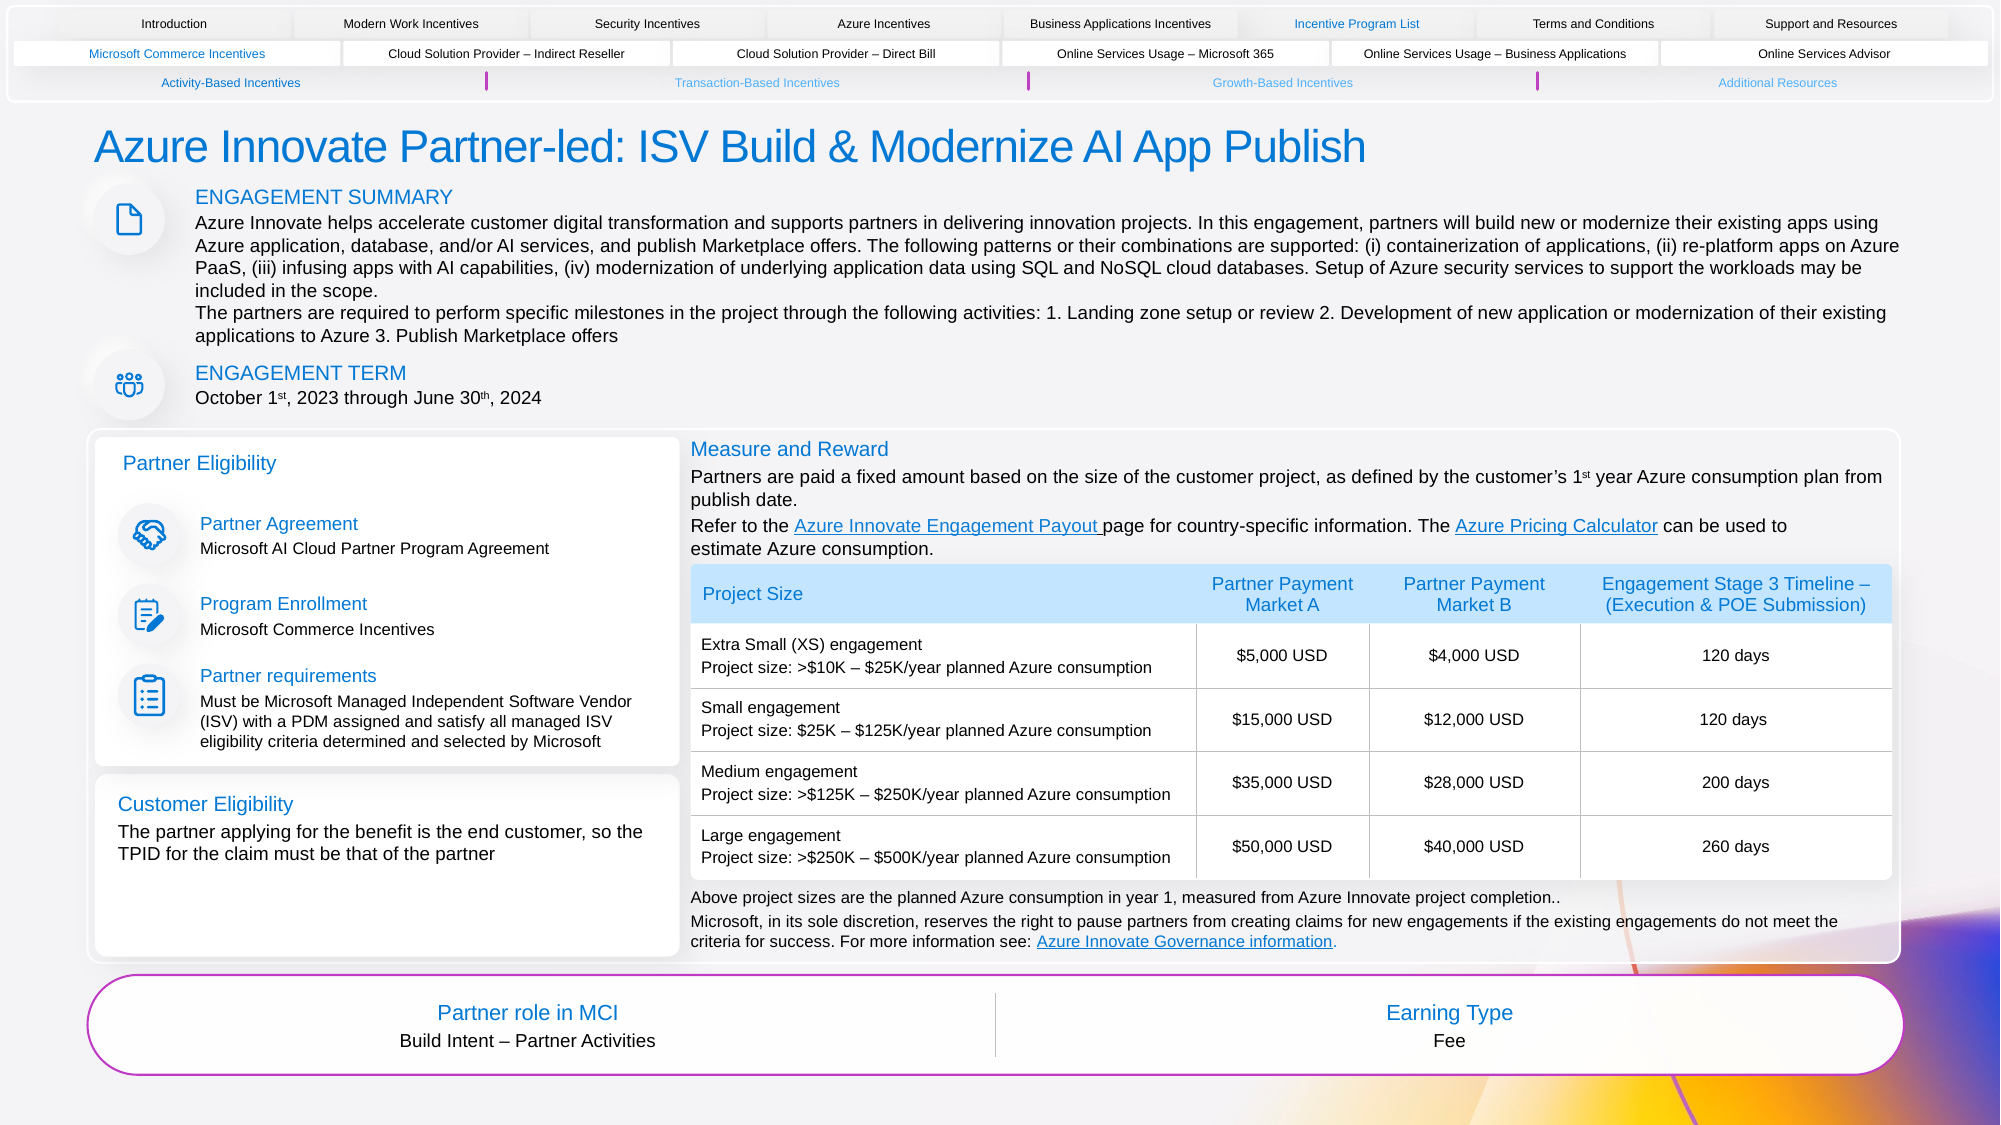

Title7

Introduction
Modern Work Incentives
Security Incentives
Azure Incentives
Business Applications Incentives
Terms and Conditions
Support and Resources
Incentive Program List
Microsoft Commerce Incentives
Cloud Solution Provider – Indirect Reseller
Cloud Solution Provider – Direct Bill
Online Services Usage – Microsoft 365
Online Services Usage – Business Applications
Online Services Advisor
Activity-Based Incentives
Transaction-Based Incentives
Growth-Based Incentives
Additional Resources
Azure Innovate Partner-led: ISV Build & Modernize AI App Publish

ENGAGEMENT SUMMARY
Azure Innovate helps accelerate customer digital transformation and supports partners in delivering innovation projects. In this engagement, partners will build new or modernize their existing apps using Azure application, database, and/or AI services, and publish Marketplace offers. The following patterns or their combinations are supported: (i) containerization of applications, (ii) re-platform apps on Azure PaaS, (iii) infusing apps with AI capabilities, (iv) modernization of underlying application data using SQL and NoSQL cloud databases. Setup of Azure security services to support the workloads may be included in the scope.
The partners are required to perform specific milestones in the project through the following activities: 1. Landing zone setup or review 2. Development of new application or modernization of their existing applications to Azure 3. Publish Marketplace offers

ENGAGEMENT TERM
October 1st, 2023 through June 30th, 2024

Measure and Reward
Partners are paid a fixed amount based on the size of the customer project, as defined by the customer’s 1st year Azure consumption plan from publish date.
Refer to the Azure Innovate Engagement Payout page for country-specific information. The Azure Pricing Calculator can be used to estimate Azure consumption.
Partner Eligibility
Partner Agreement
Microsoft AI Cloud Partner Program Agreement

| Project Size | Partner Payment Market A | Partner Payment Market B | Engagement Stage 3 Timeline – (Execution & POE Submission) |
| --- | --- | --- | --- |
| Extra Small (XS) engagement Project size: >$10K – $25K/year planned Azure consumption | $5,000 USD | $4,000 USD | 120 days |
| Small engagement Project size: $25K – $125K/year planned Azure consumption | $15,000 USD | $12,000 USD | 120 days |
| Medium engagement Project size: >$125K – $250K/year planned Azure consumption | $35,000 USD | $28,000 USD | 200 days |
| Large engagement Project size: >$250K – $500K/year planned Azure consumption | $50,000 USD | $40,000 USD | 260 days |
Program Enrollment
Microsoft Commerce Incentives

Partner requirements
Must be Microsoft Managed Independent Software Vendor (ISV) with a PDM assigned and satisfy all managed ISV eligibility criteria determined and selected by Microsoft

Customer Eligibility
The partner applying for the benefit is the end customer, so the TPID for the claim must be that of the partner
Above project sizes are the planned Azure consumption in year 1, measured from Azure Innovate project completion..
Microsoft, in its sole discretion, reserves the right to pause partners from creating claims for new engagements if the existing engagements do not meet the criteria for success. For more information see: Azure Innovate Governance information.

Partner role in MCI
Build Intent – Partner Activities
Earning Type
Fee